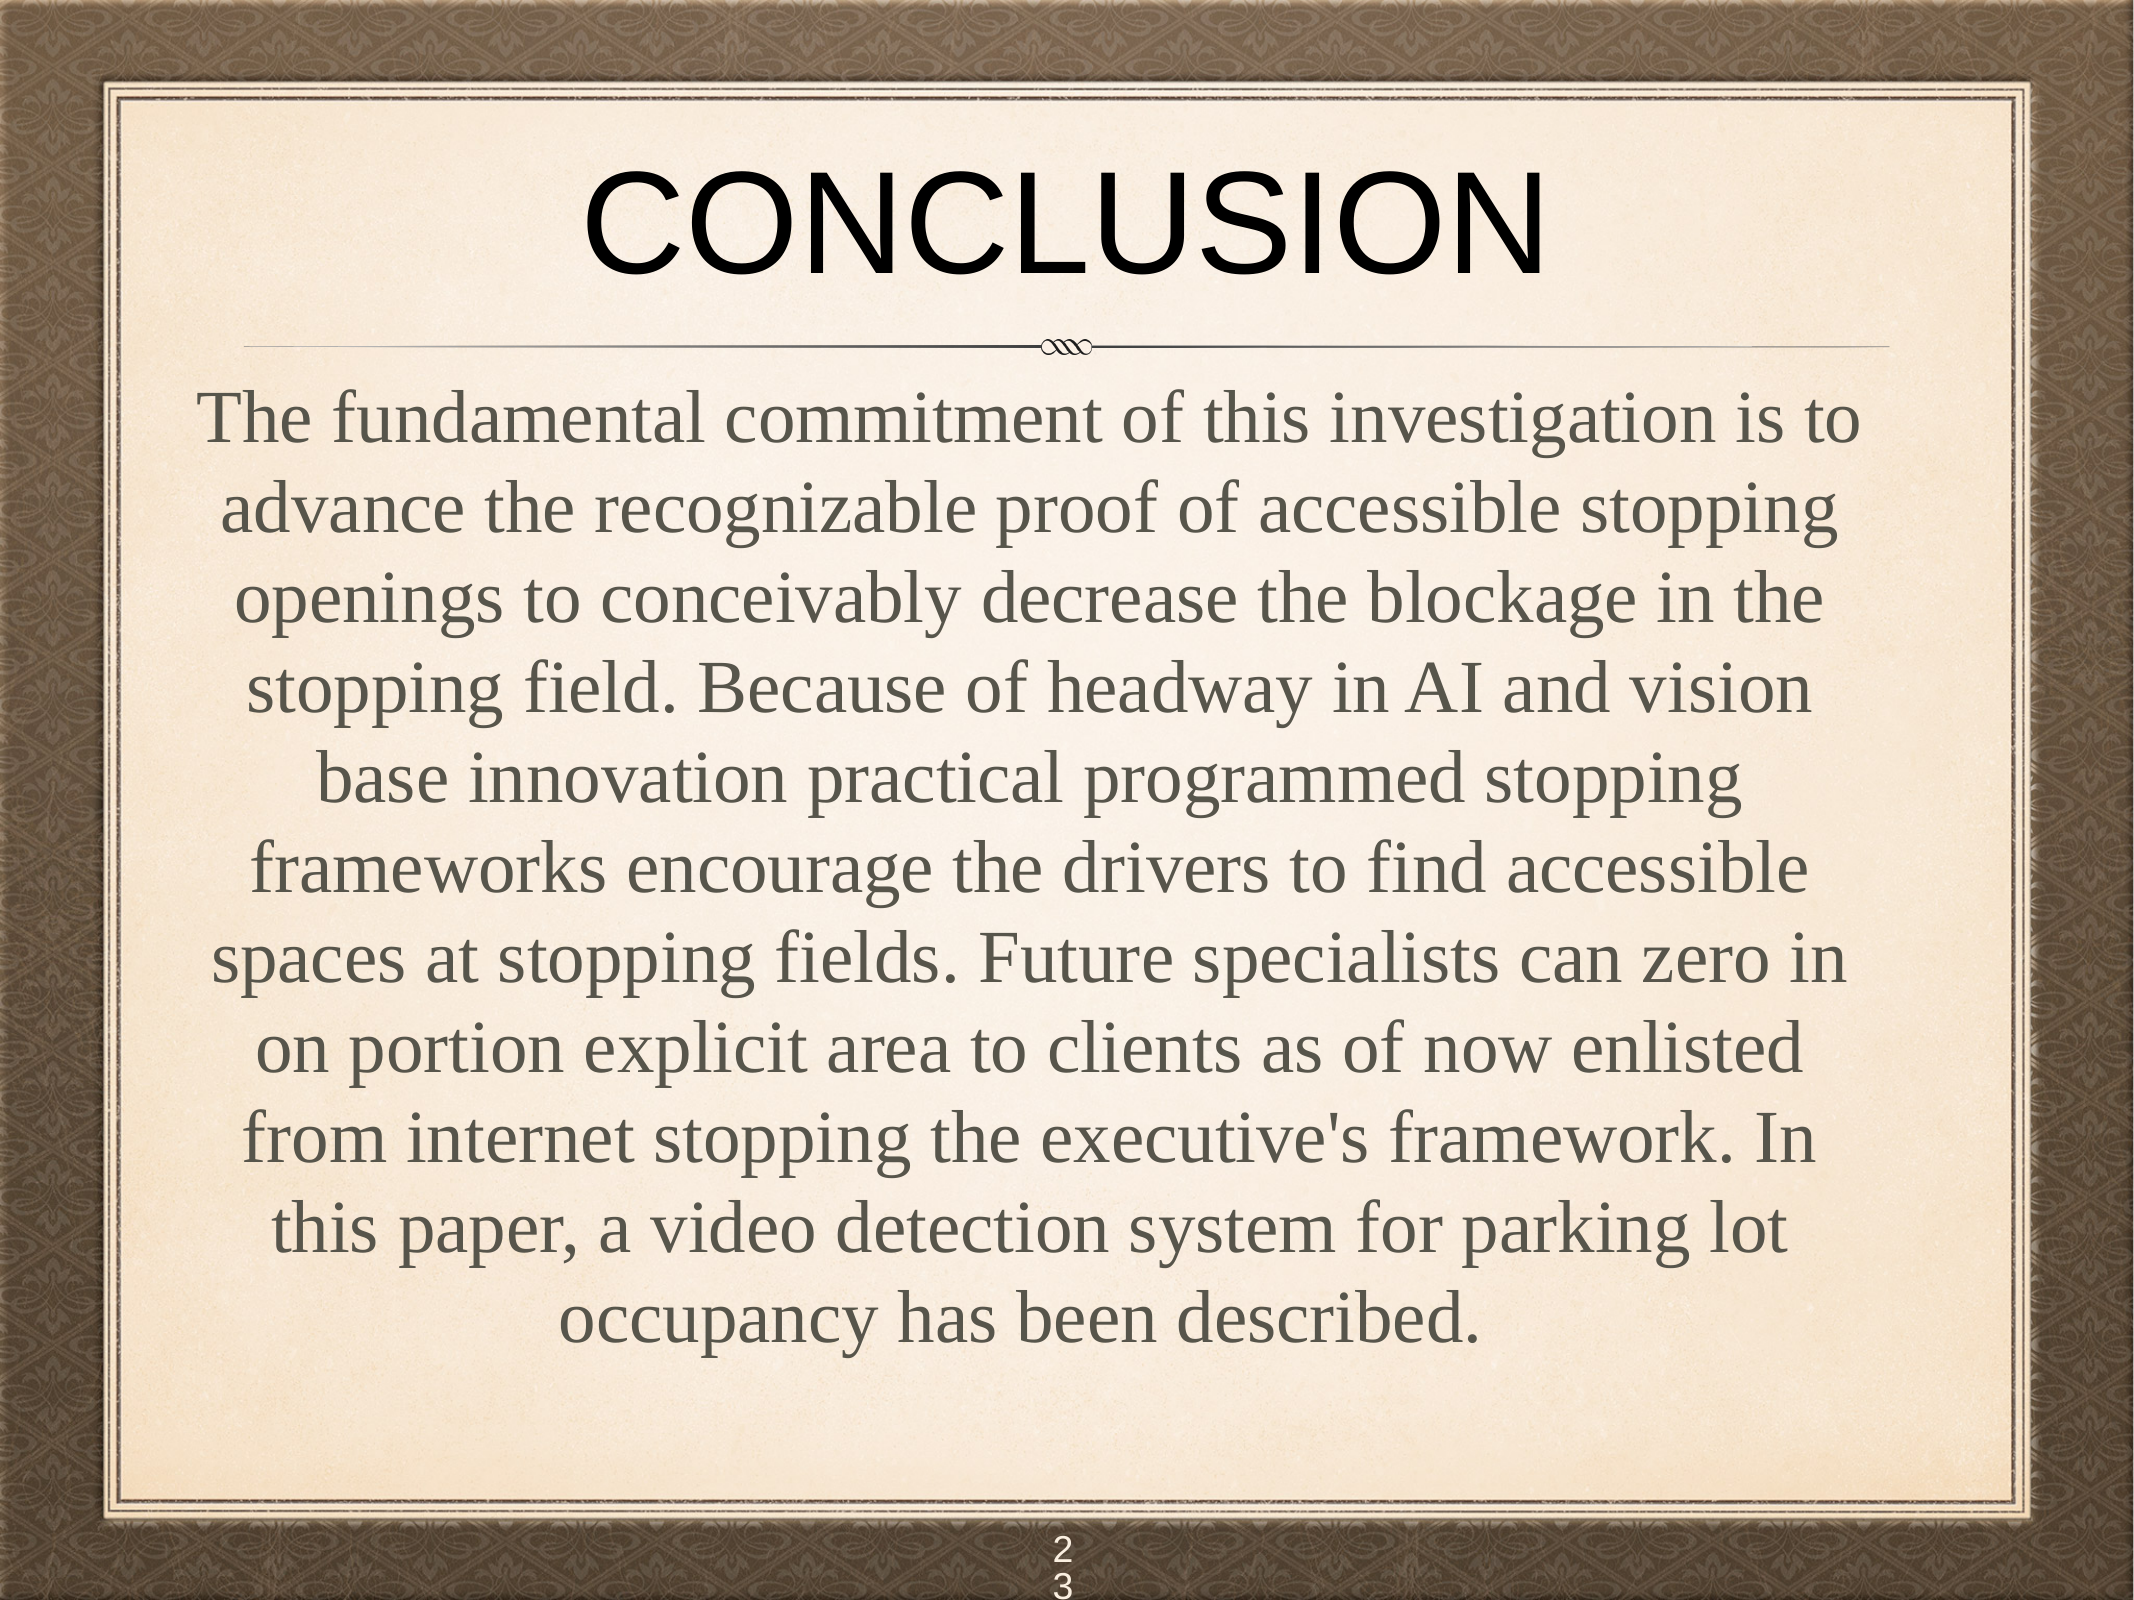

# conclusion
The fundamental commitment of this investigation is to advance the recognizable proof of accessible stopping openings to conceivably decrease the blockage in the stopping field. Because of headway in AI and vision base innovation practical programmed stopping frameworks encourage the drivers to find accessible spaces at stopping fields. Future specialists can zero in on portion explicit area to clients as of now enlisted from internet stopping the executive's framework. In this paper, a video detection system for parking lot occupancy has been described.
23